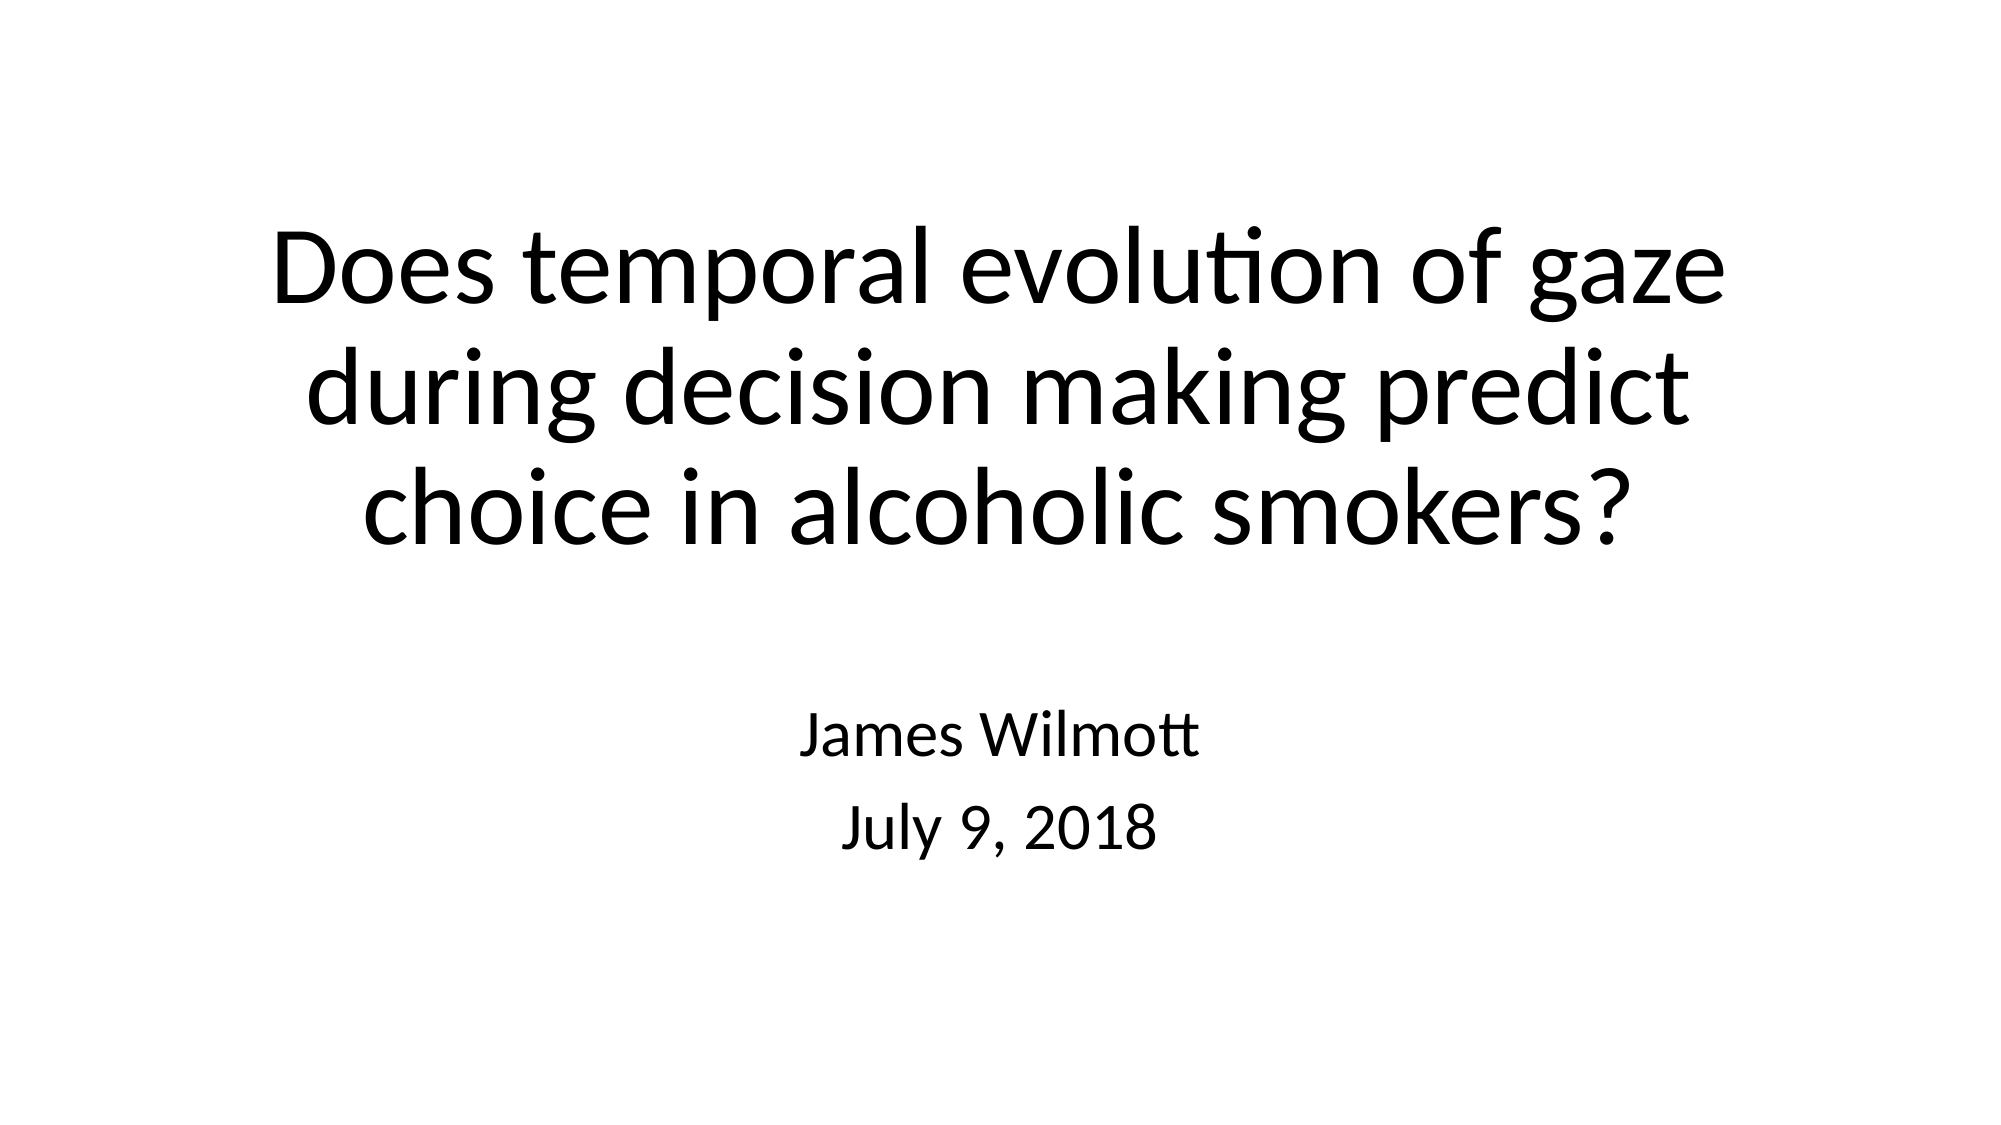

# Does temporal evolution of gaze during decision making predict choice in alcoholic smokers?

James Wilmott
July 9, 2018